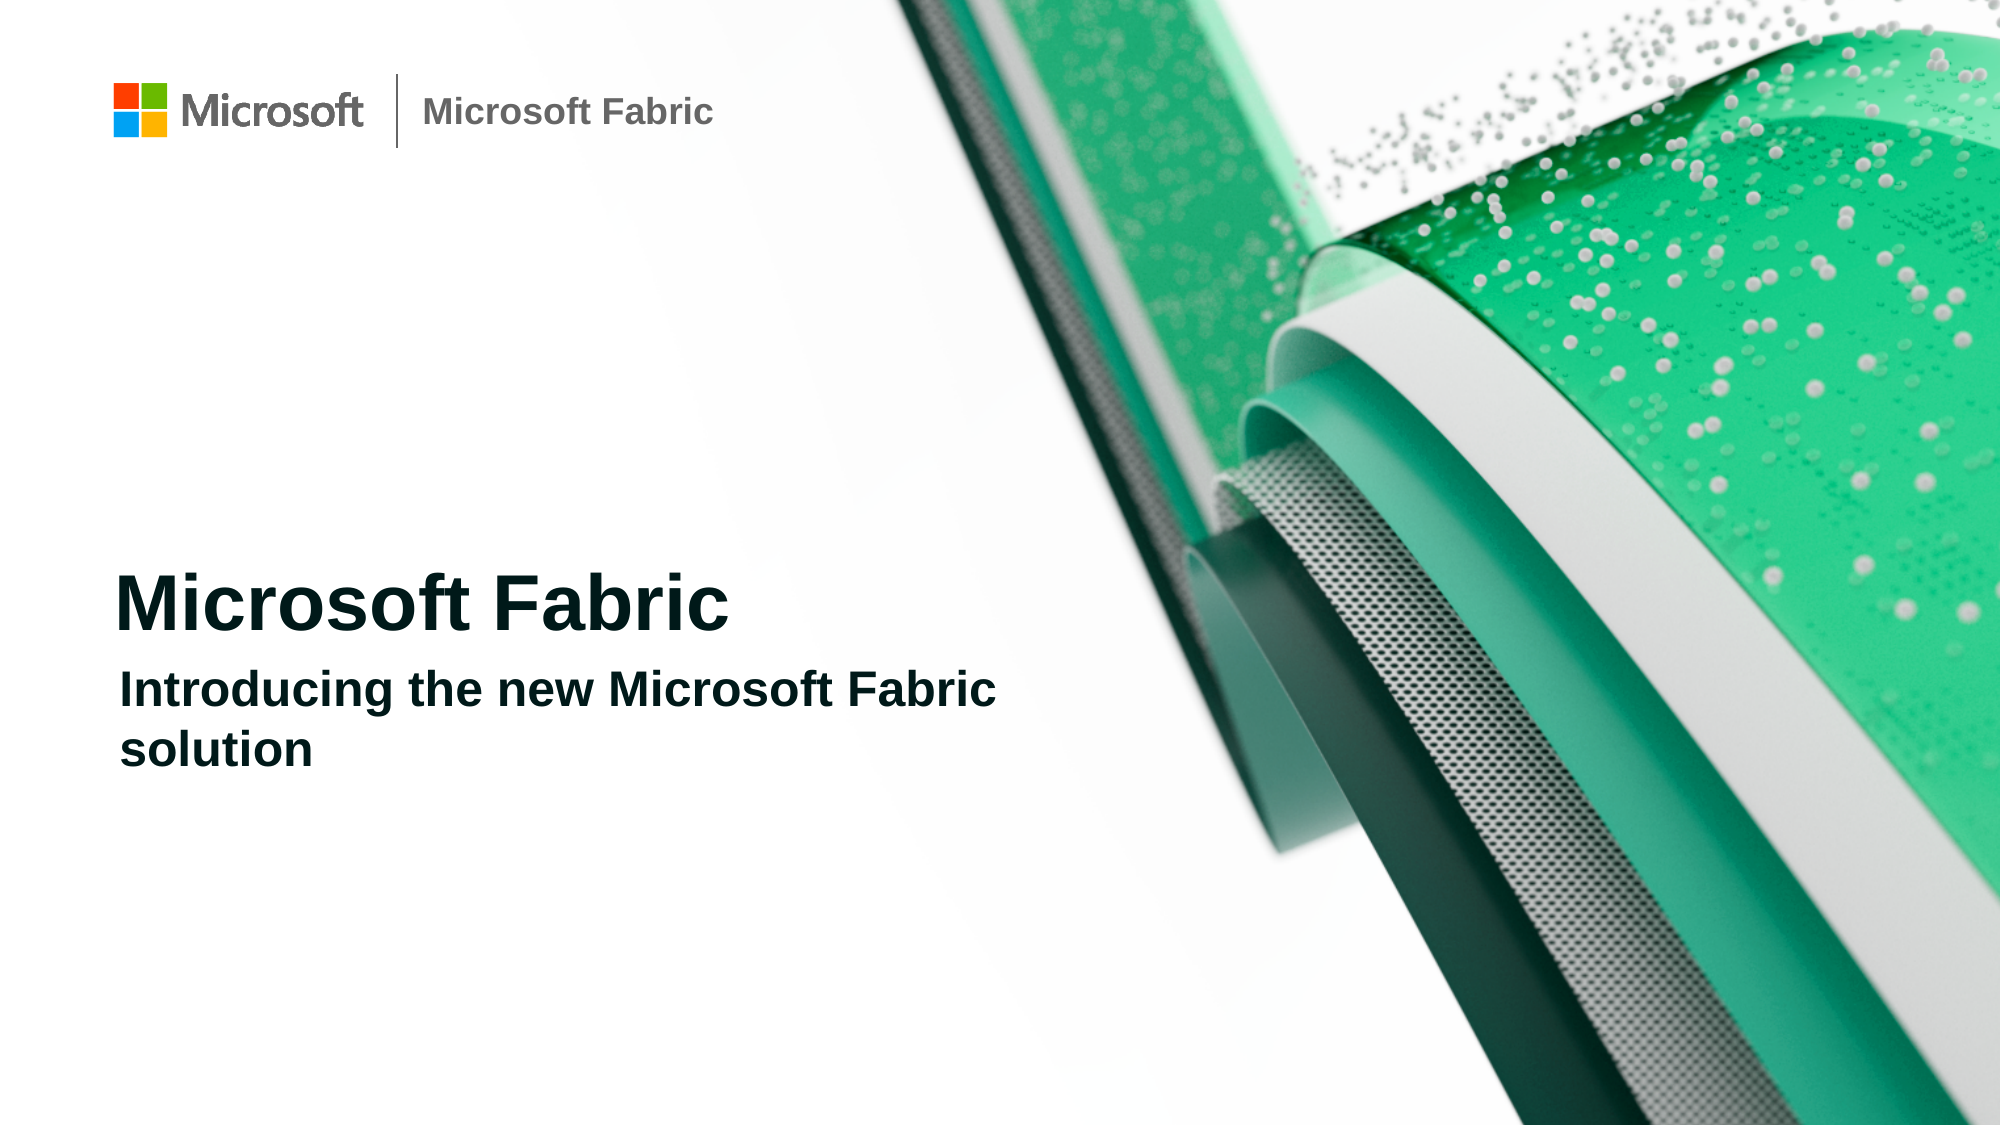

# Microsoft Fabric
Introducing the new Microsoft Fabric solution